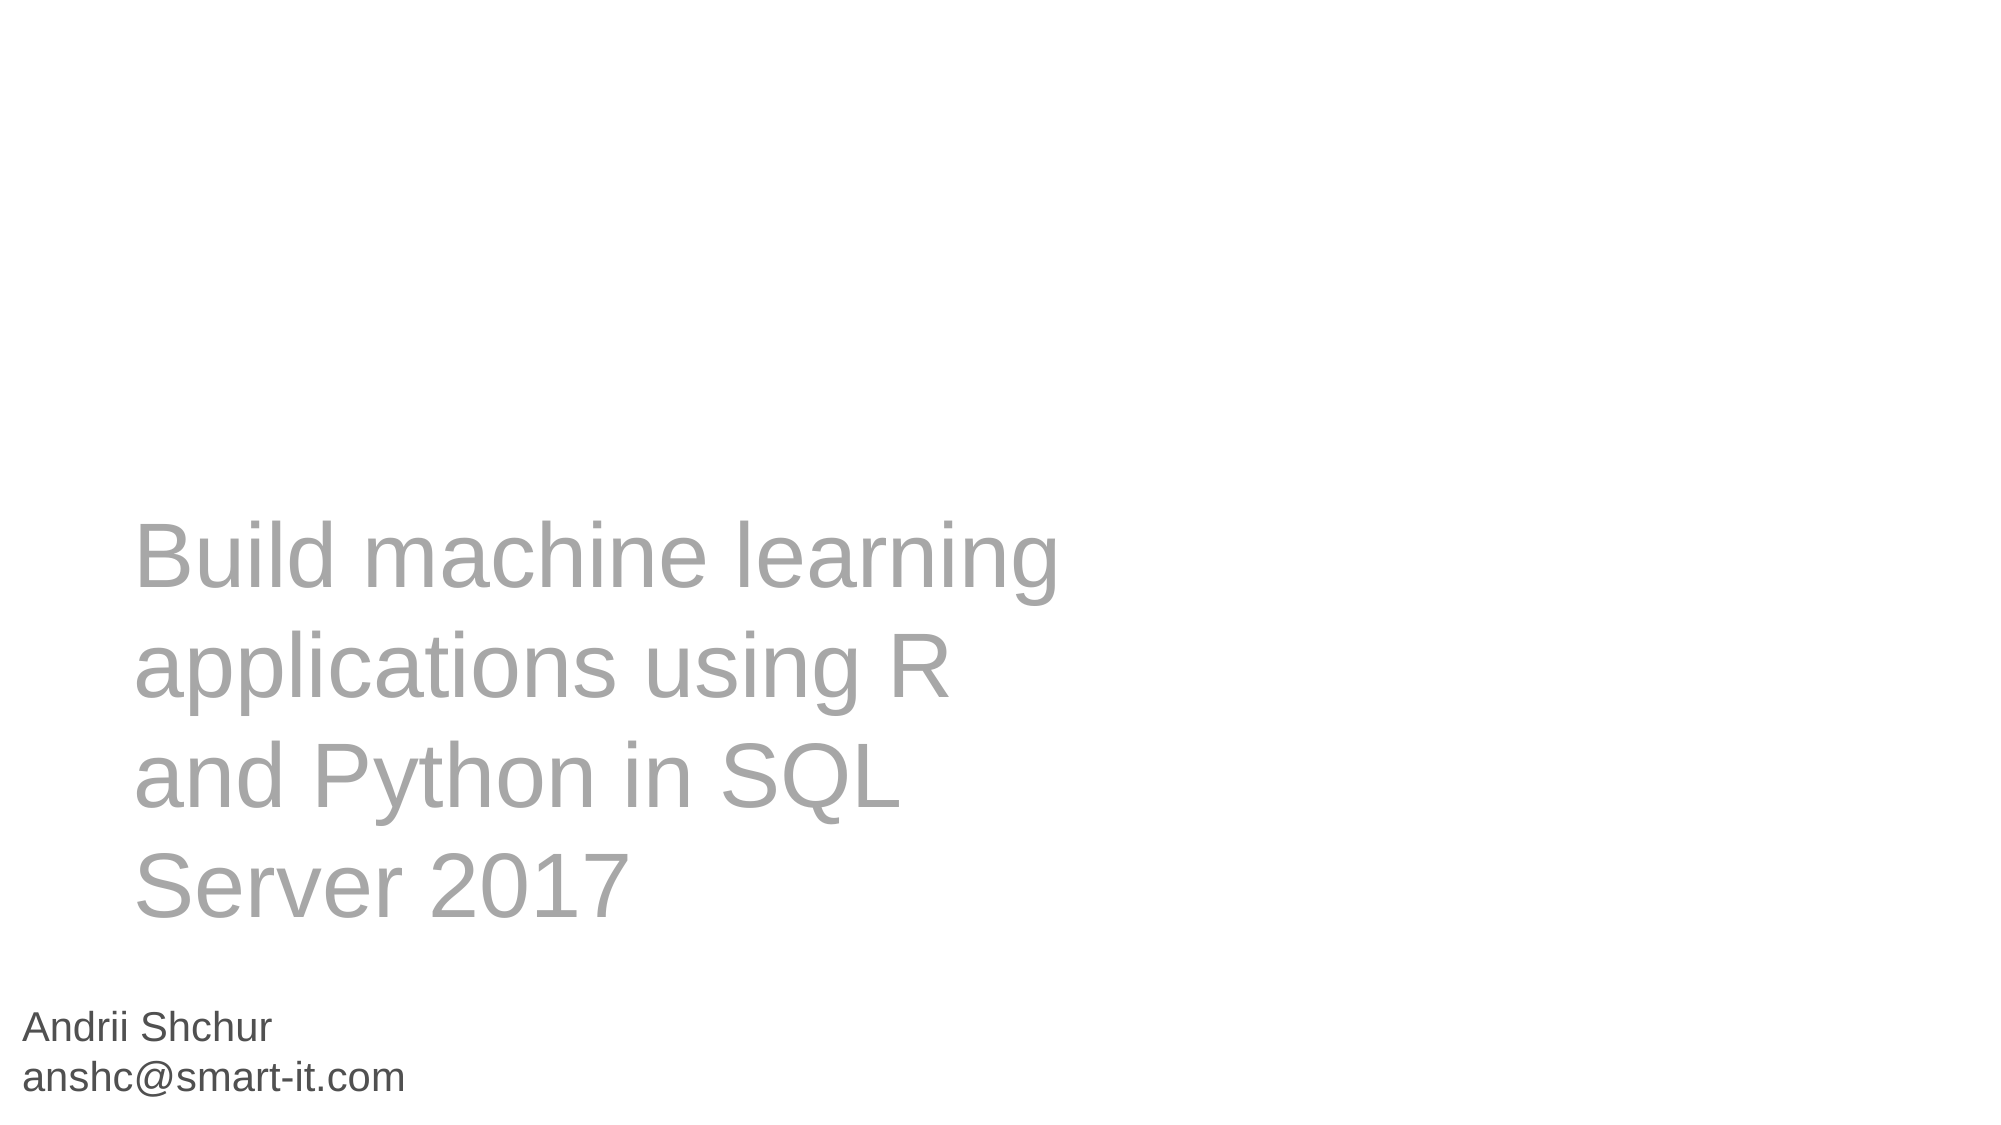

# SMART TALKS 132: Machine Learning
Build machine learning applications using R and Python in SQL Server 2017
Andrii Shchur
anshc@smart-it.com